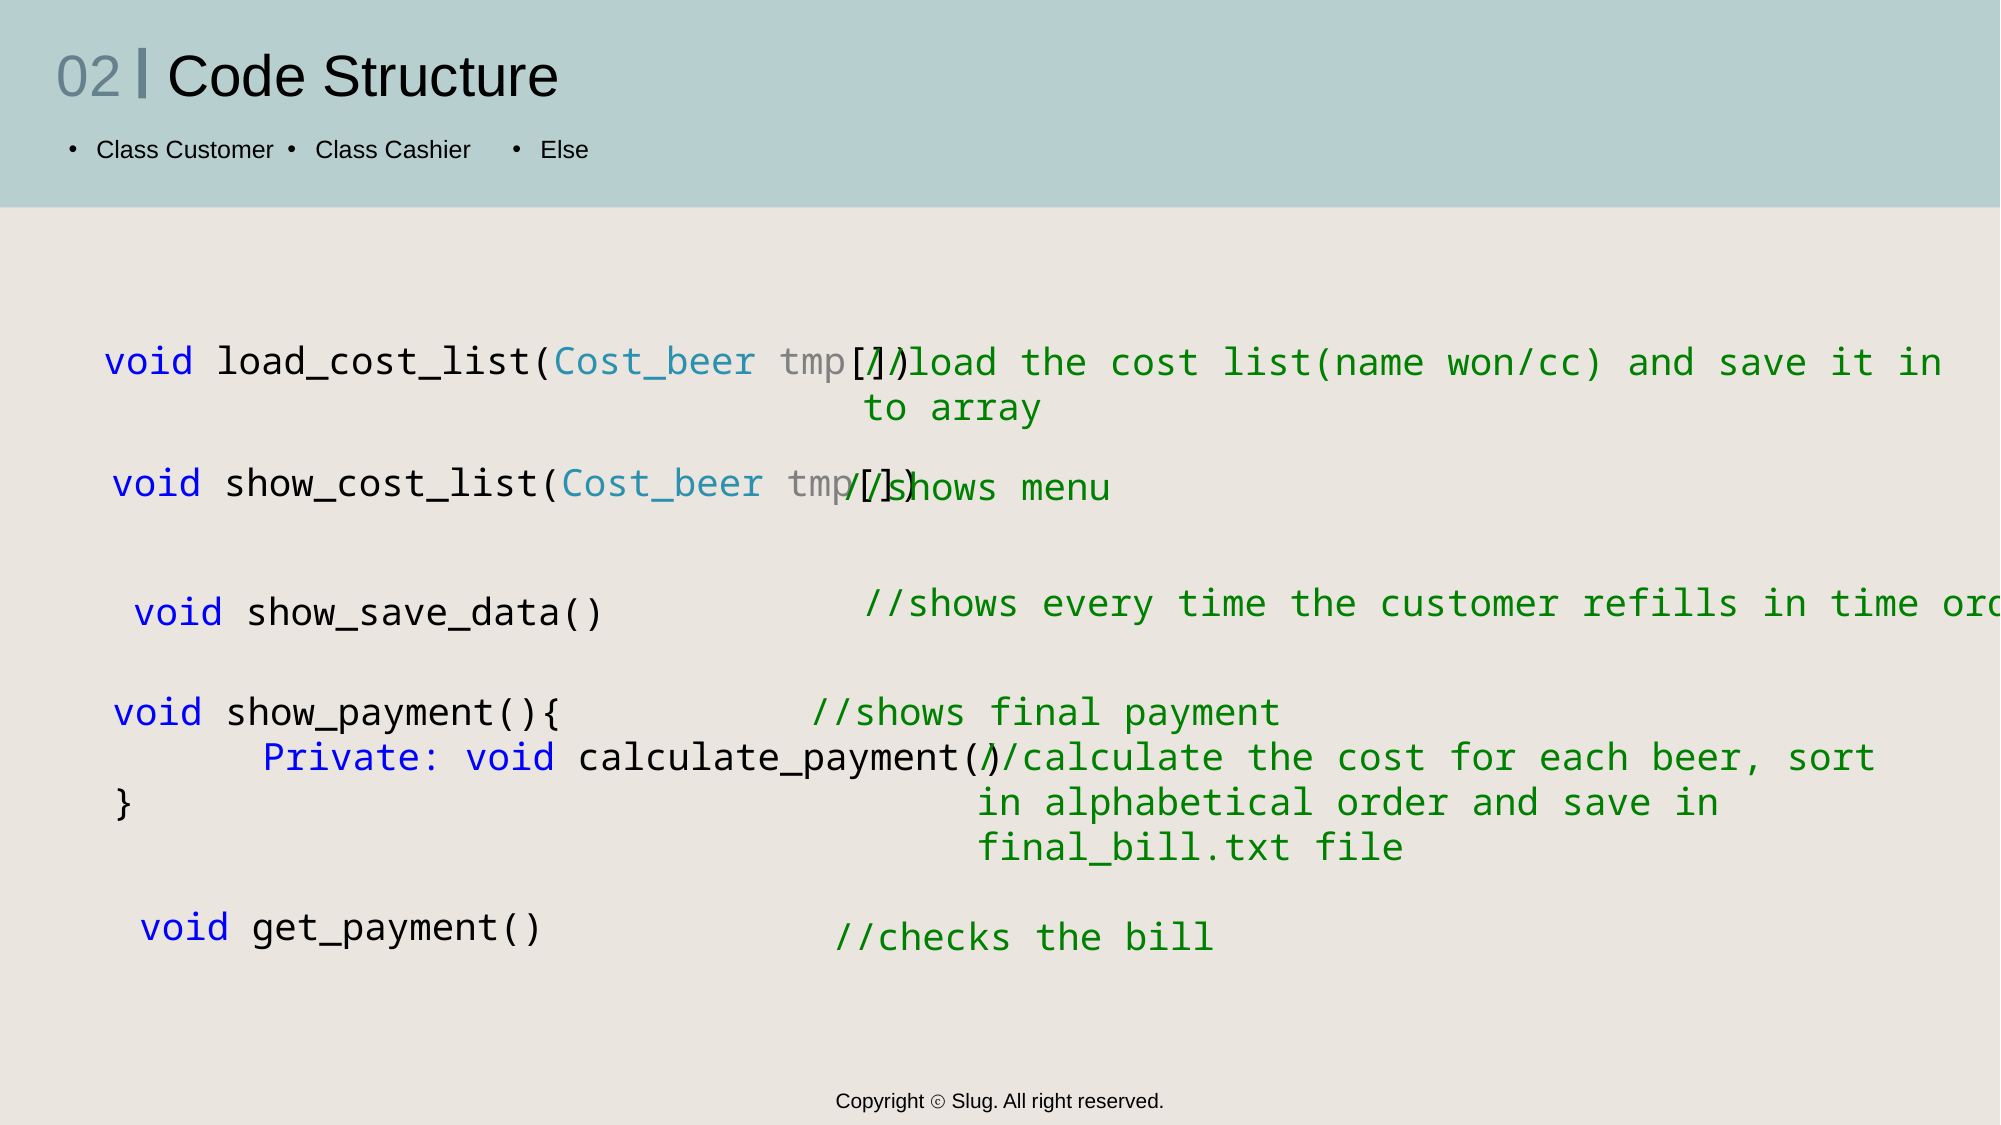

02
Code Structure

Class Customer
Class Cashier
Else
void load_cost_list(Cost_beer tmp[])
//load the cost list(name won/cc) and save it in to array
void show_cost_list(Cost_beer tmp[])
//shows menu
//shows every time the customer refills in time order
void show_save_data()
void show_payment(){
	Private: void calculate_payment()
}
//shows final payment
//calculate the cost for each beer, sort in alphabetical order and save in final_bill.txt file
void get_payment()
//checks the bill
Copyright ⓒ Slug. All right reserved.